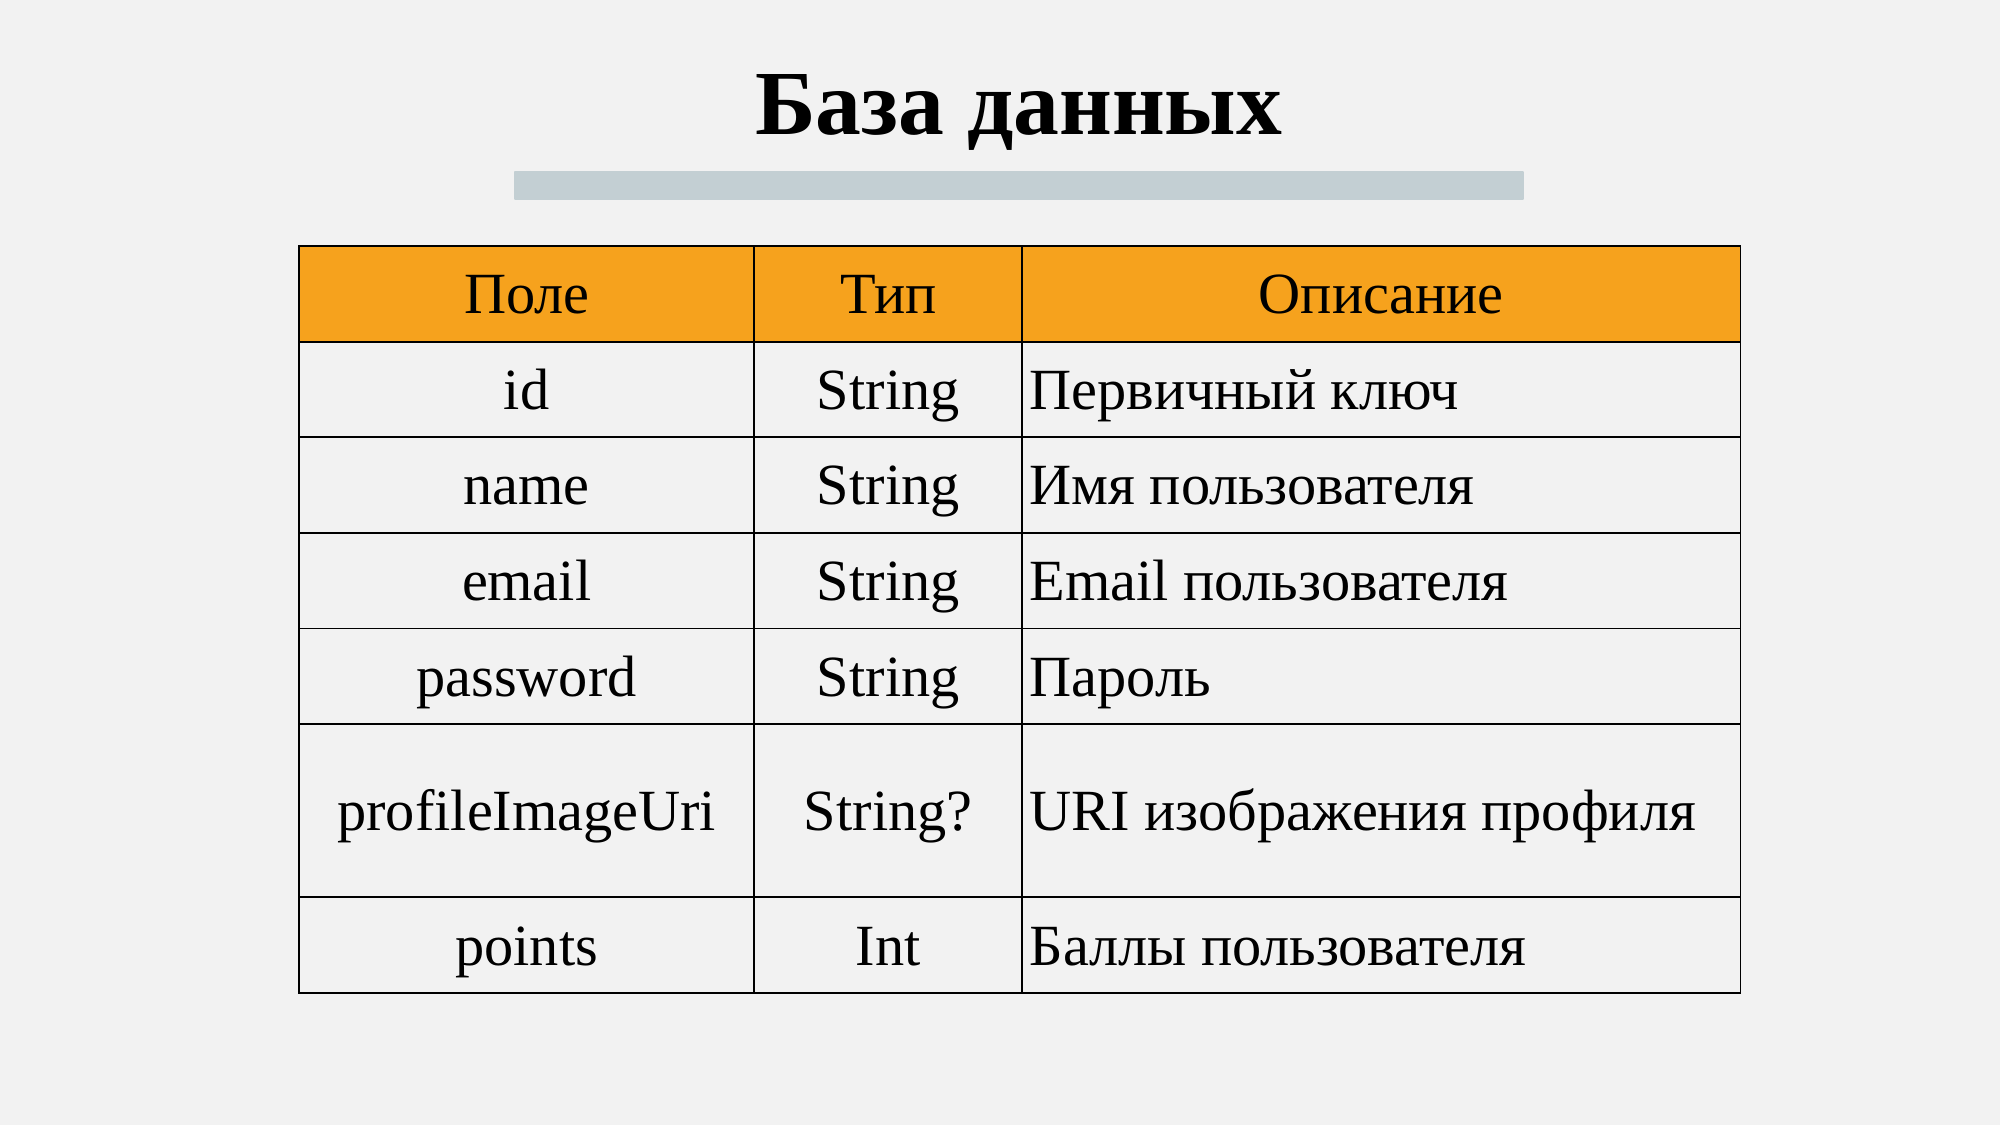

База данных
| Поле | Тип | Описание |
| --- | --- | --- |
| id | String | Первичный ключ |
| name | String | Имя пользователя |
| email | String | Email пользователя |
| password | String | Пароль |
| profileImageUri | String? | URI изображения профиля |
| points | Int | Баллы пользователя |